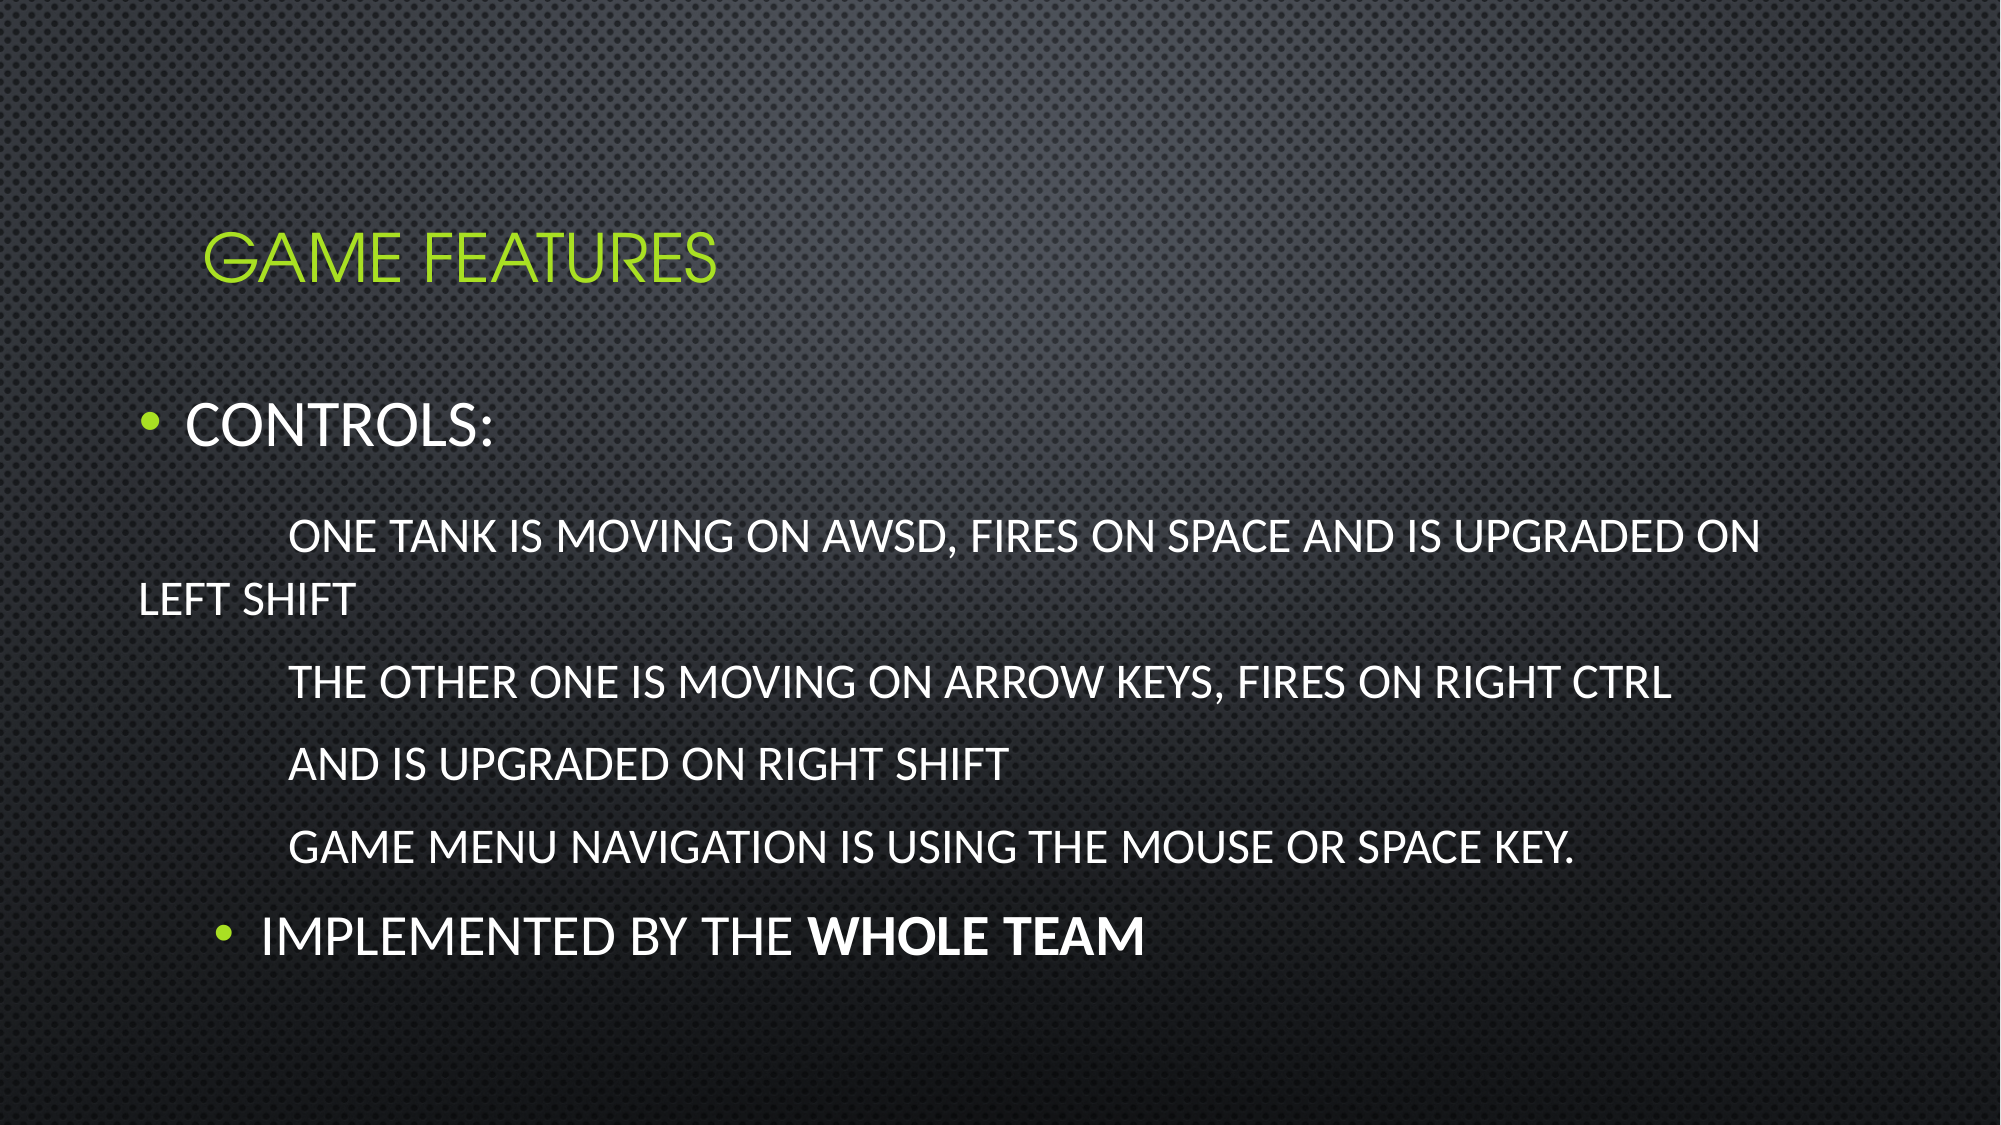

# Game features
Controls:
	One tank is moving on AWSD, fires on space and is upgraded on left shift
	The other one is moving on arrow keys, fires on right ctrl
	and is upgraded on right shift
	Game menu navigation is using the mouse or space key.
Implemented by the whole team